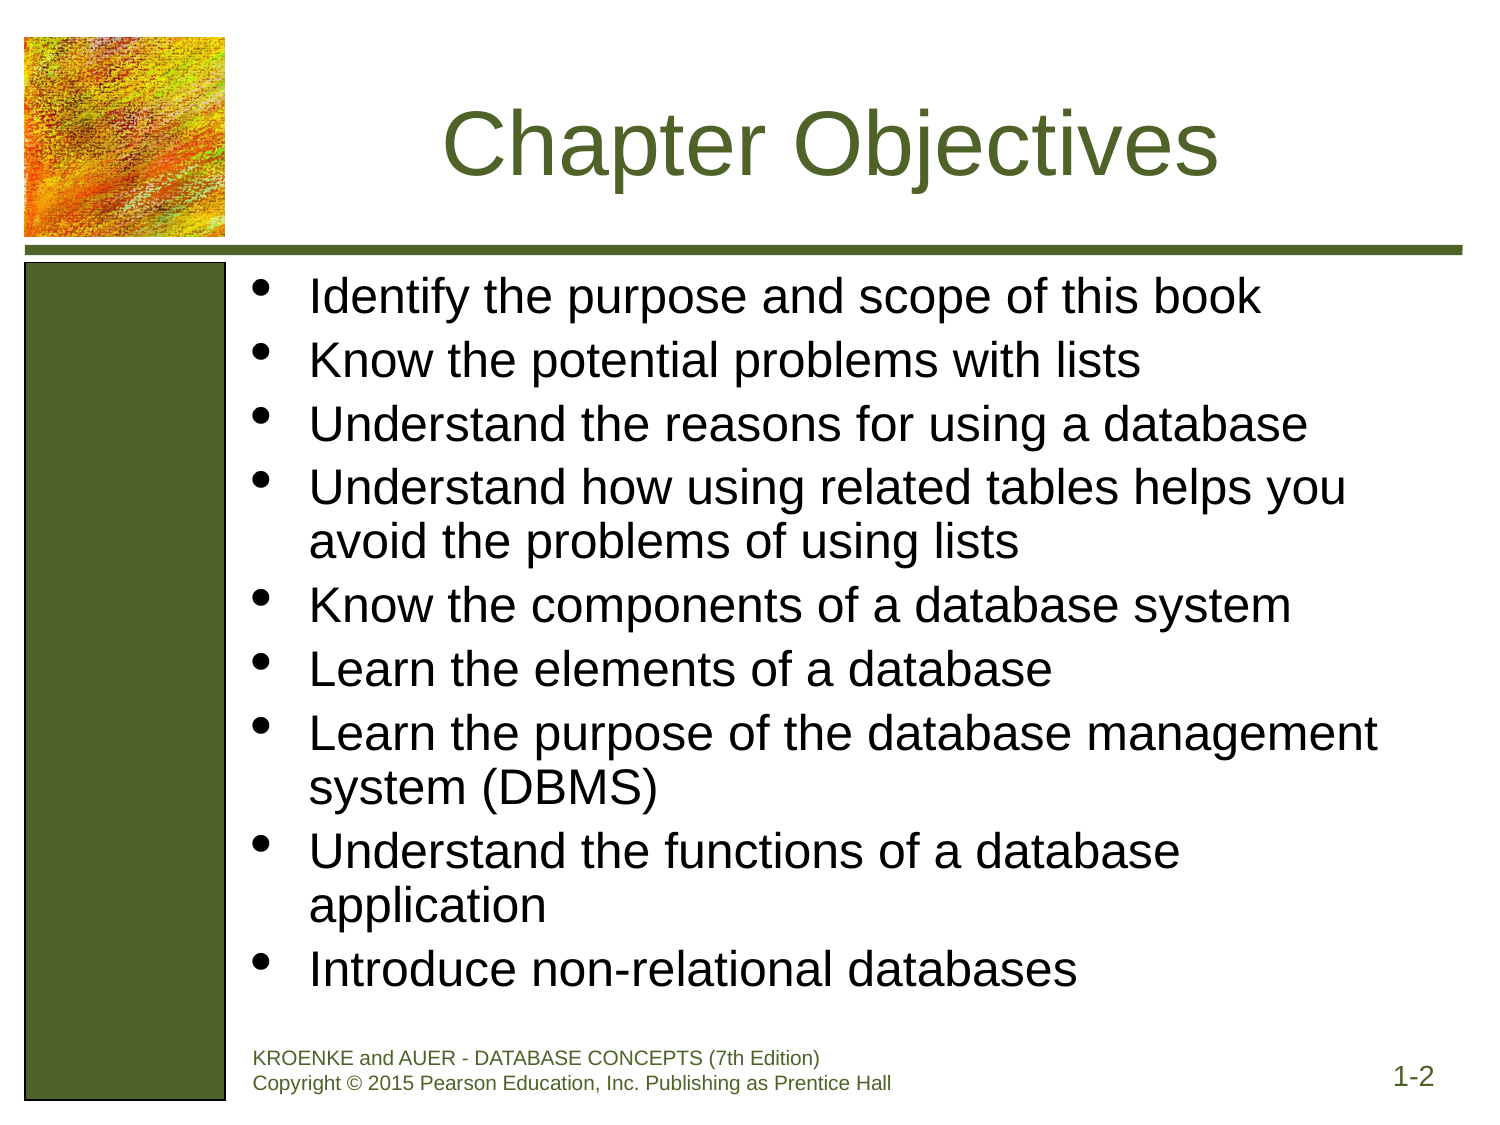

# Chapter Objectives
Identify the purpose and scope of this book
Know the potential problems with lists
Understand the reasons for using a database
Understand how using related tables helps you avoid the problems of using lists
Know the components of a database system
Learn the elements of a database
Learn the purpose of the database management system (DBMS)
Understand the functions of a database application
Introduce non-relational databases

KROENKE and AUER - DATABASE CONCEPTS (7th Edition)                                      Copyright © 2015 Pearson Education, Inc. Publishing as Prentice Hall
1-2